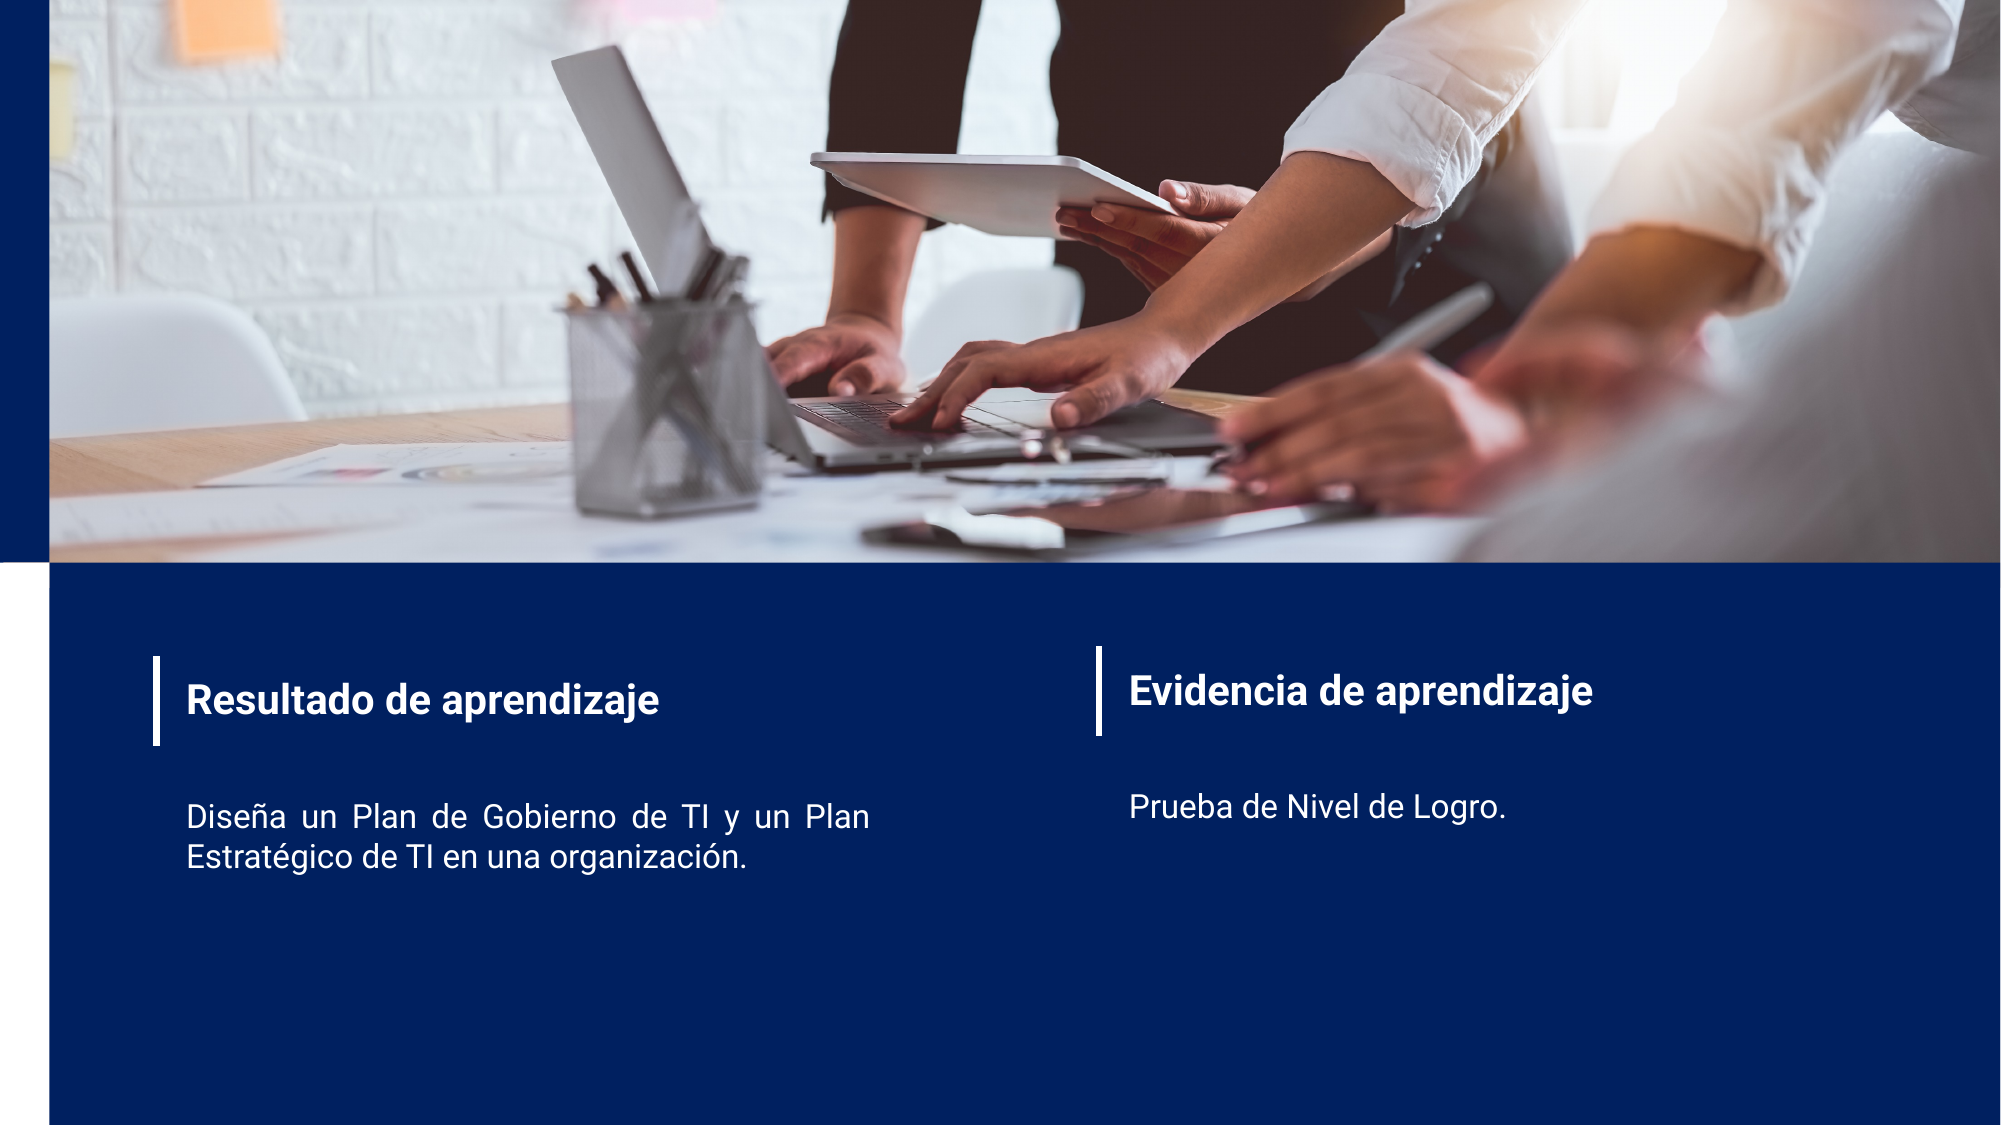

Evidencia de aprendizaje
Resultado de aprendizaje
Prueba de Nivel de Logro.
Diseña un Plan de Gobierno de TI y un Plan Estratégico de TI en una organización.